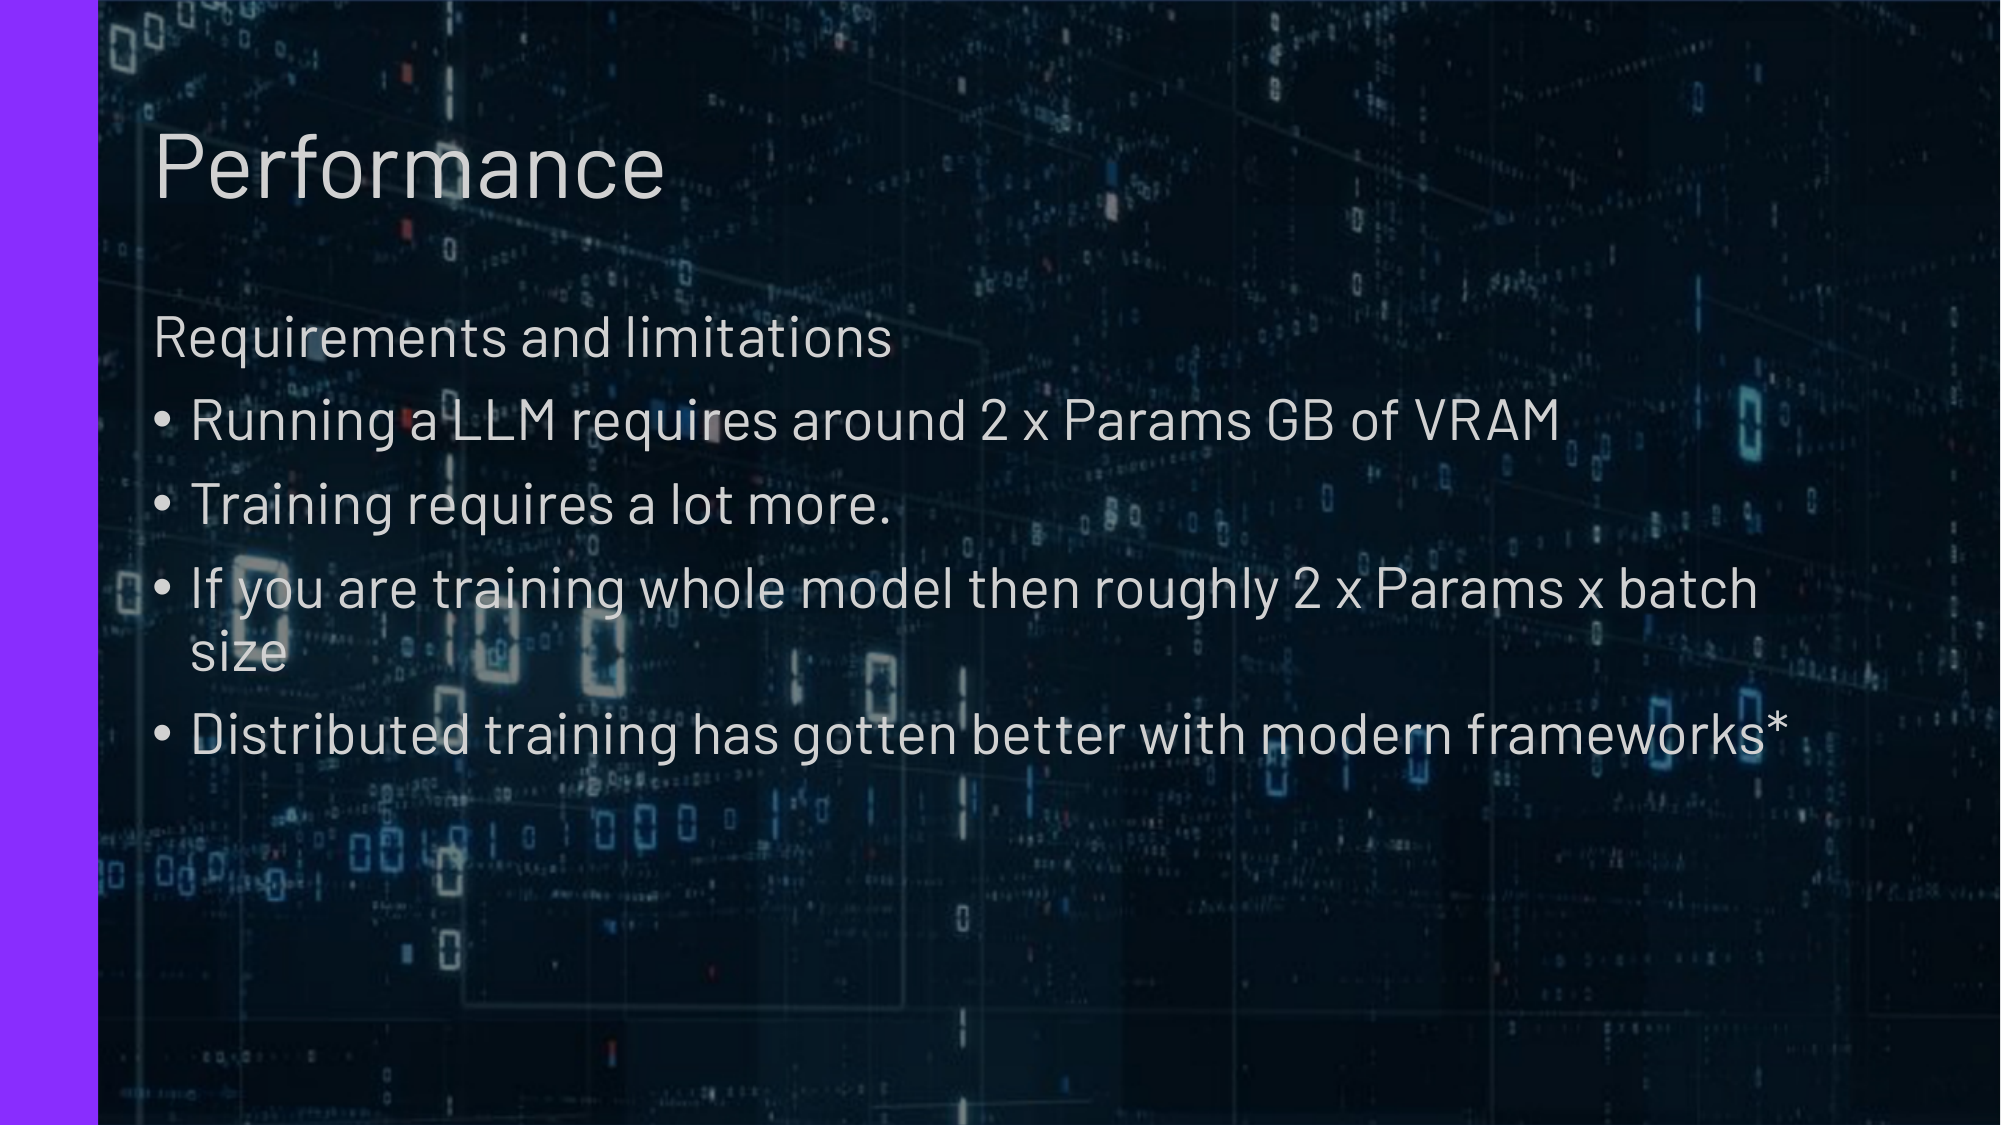

# Performance
Requirements and limitations
Running a LLM requires around 2 x Params GB of VRAM
Training requires a lot more.
If you are training whole model then roughly 2 x Params x batch size
Distributed training has gotten better with modern frameworks*